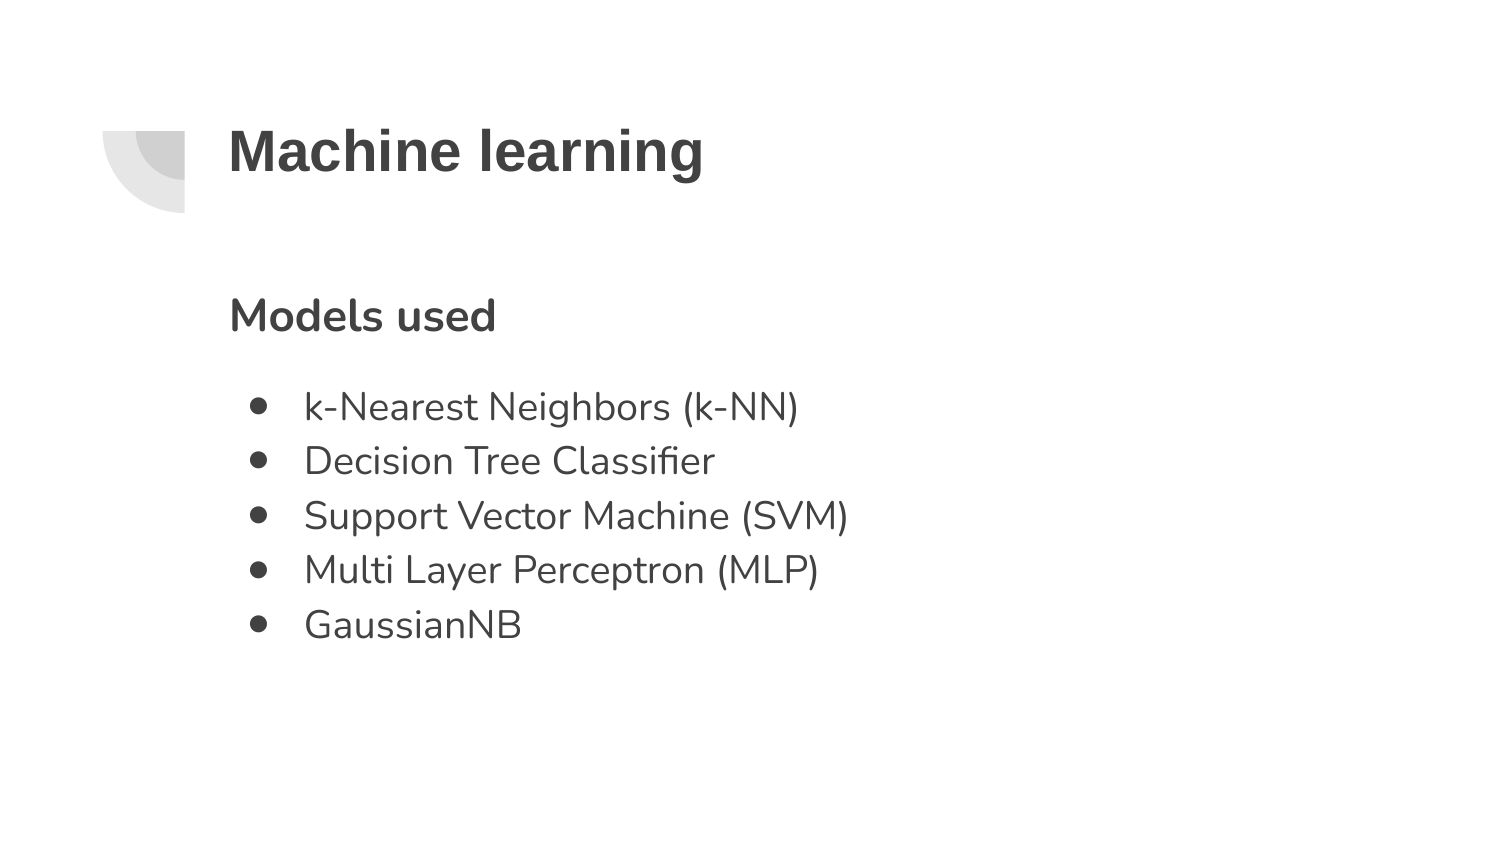

# Machine learning

Models used
k-Nearest Neighbors (k-NN)
Decision Tree Classifier
Support Vector Machine (SVM)
Multi Layer Perceptron (MLP)
GaussianNB